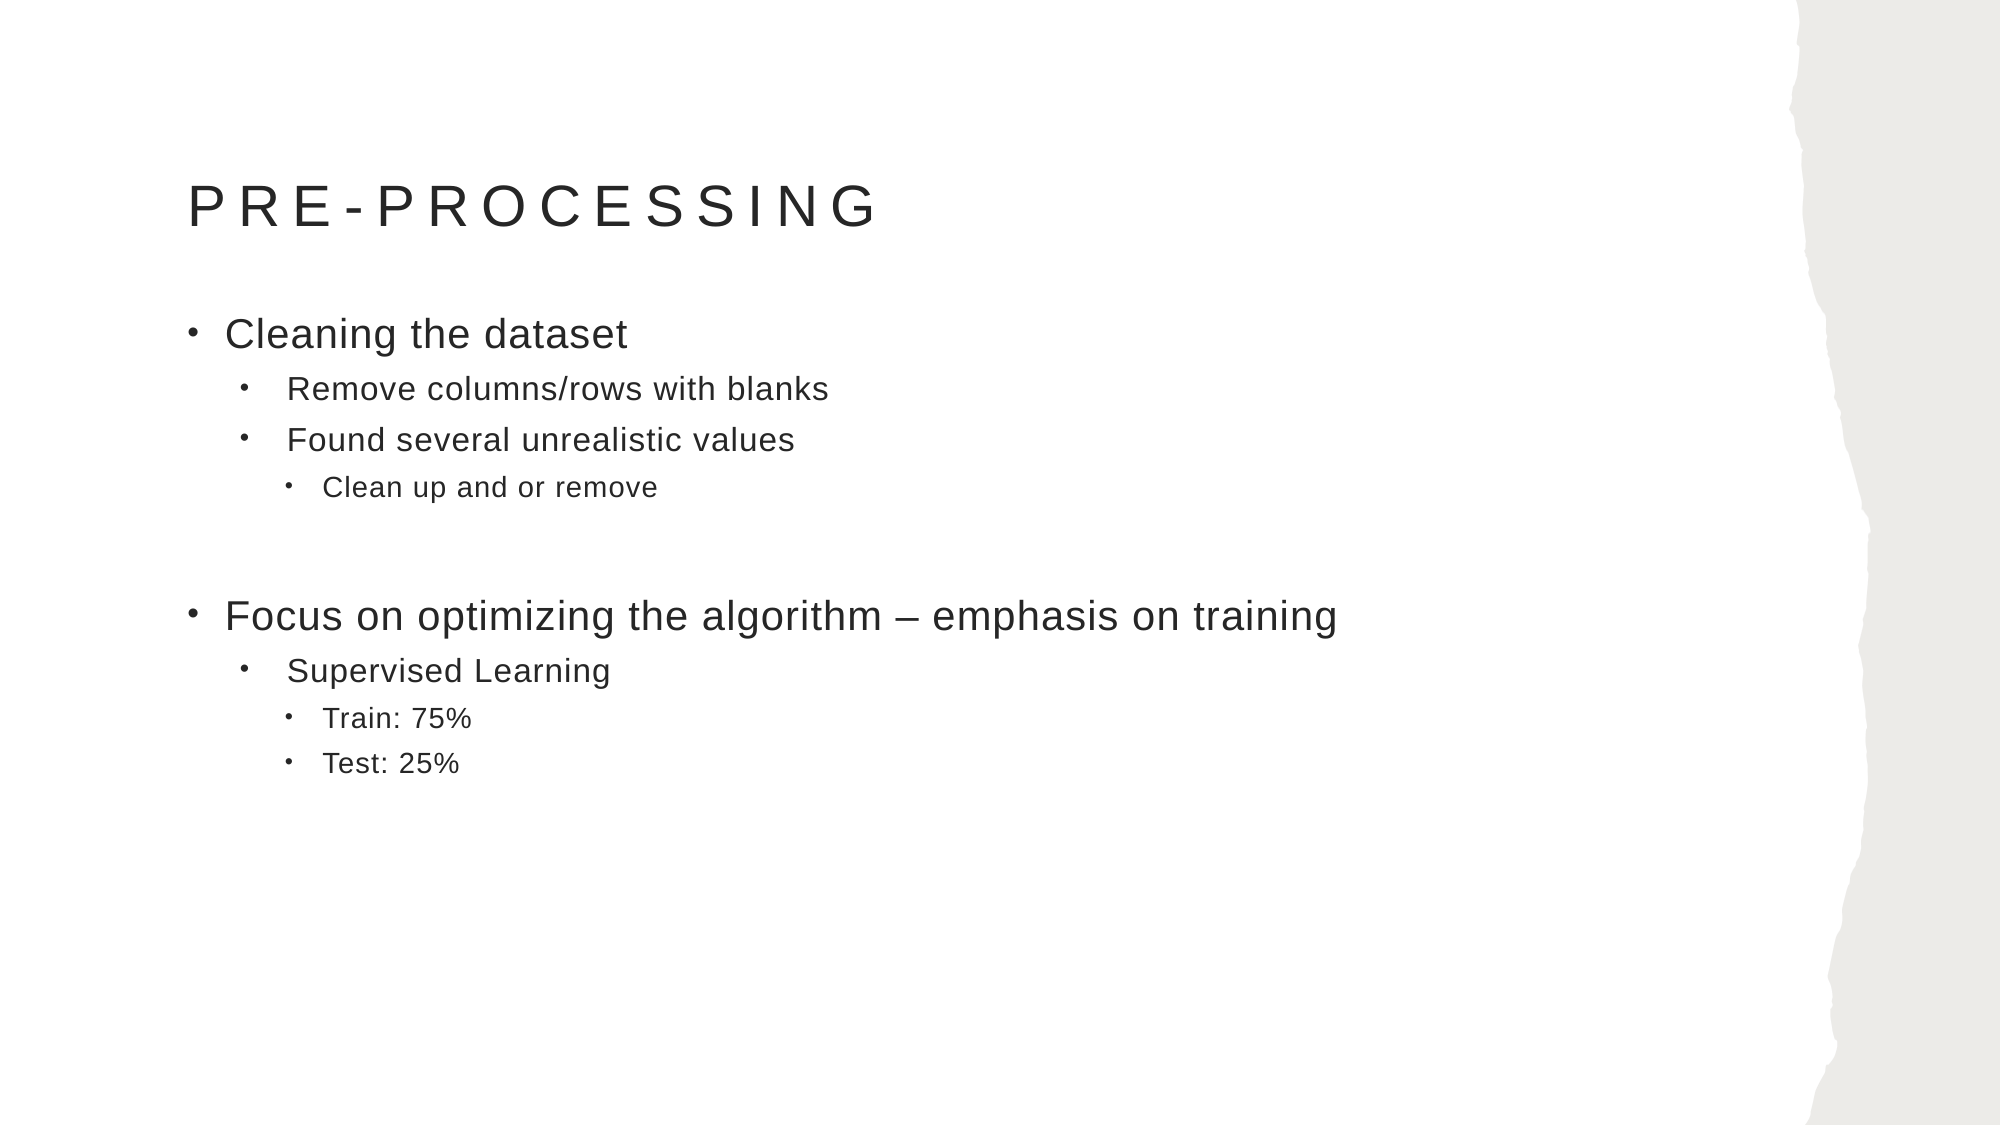

# Pre-Processing
Cleaning the dataset
Remove columns/rows with blanks
Found several unrealistic values
Clean up and or remove

Focus on optimizing the algorithm – emphasis on training
Supervised Learning
Train: 75%
Test: 25%